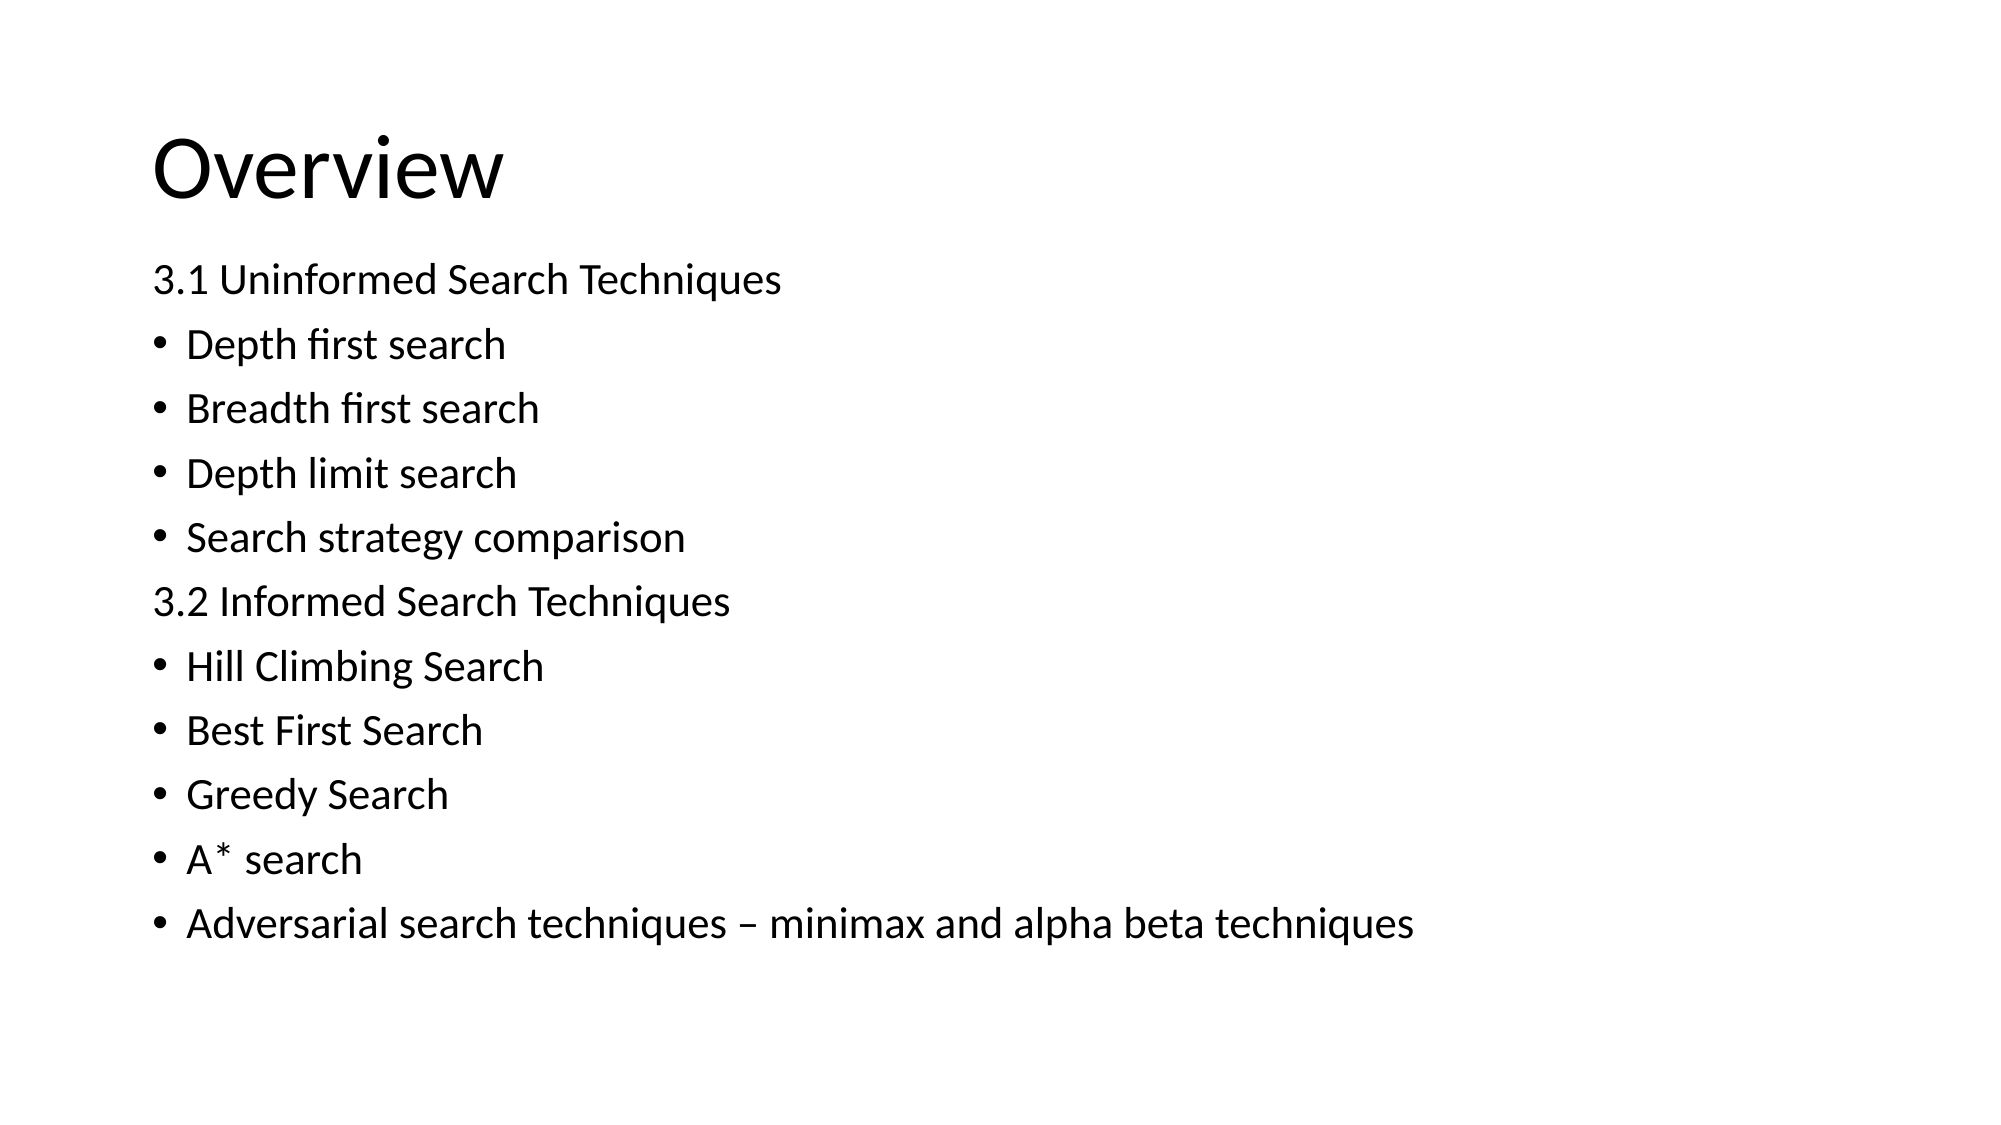

# Overview
3.1 Uninformed Search Techniques
Depth first search
Breadth first search
Depth limit search
Search strategy comparison
3.2 Informed Search Techniques
Hill Climbing Search
Best First Search
Greedy Search
A* search
Adversarial search techniques – minimax and alpha beta techniques